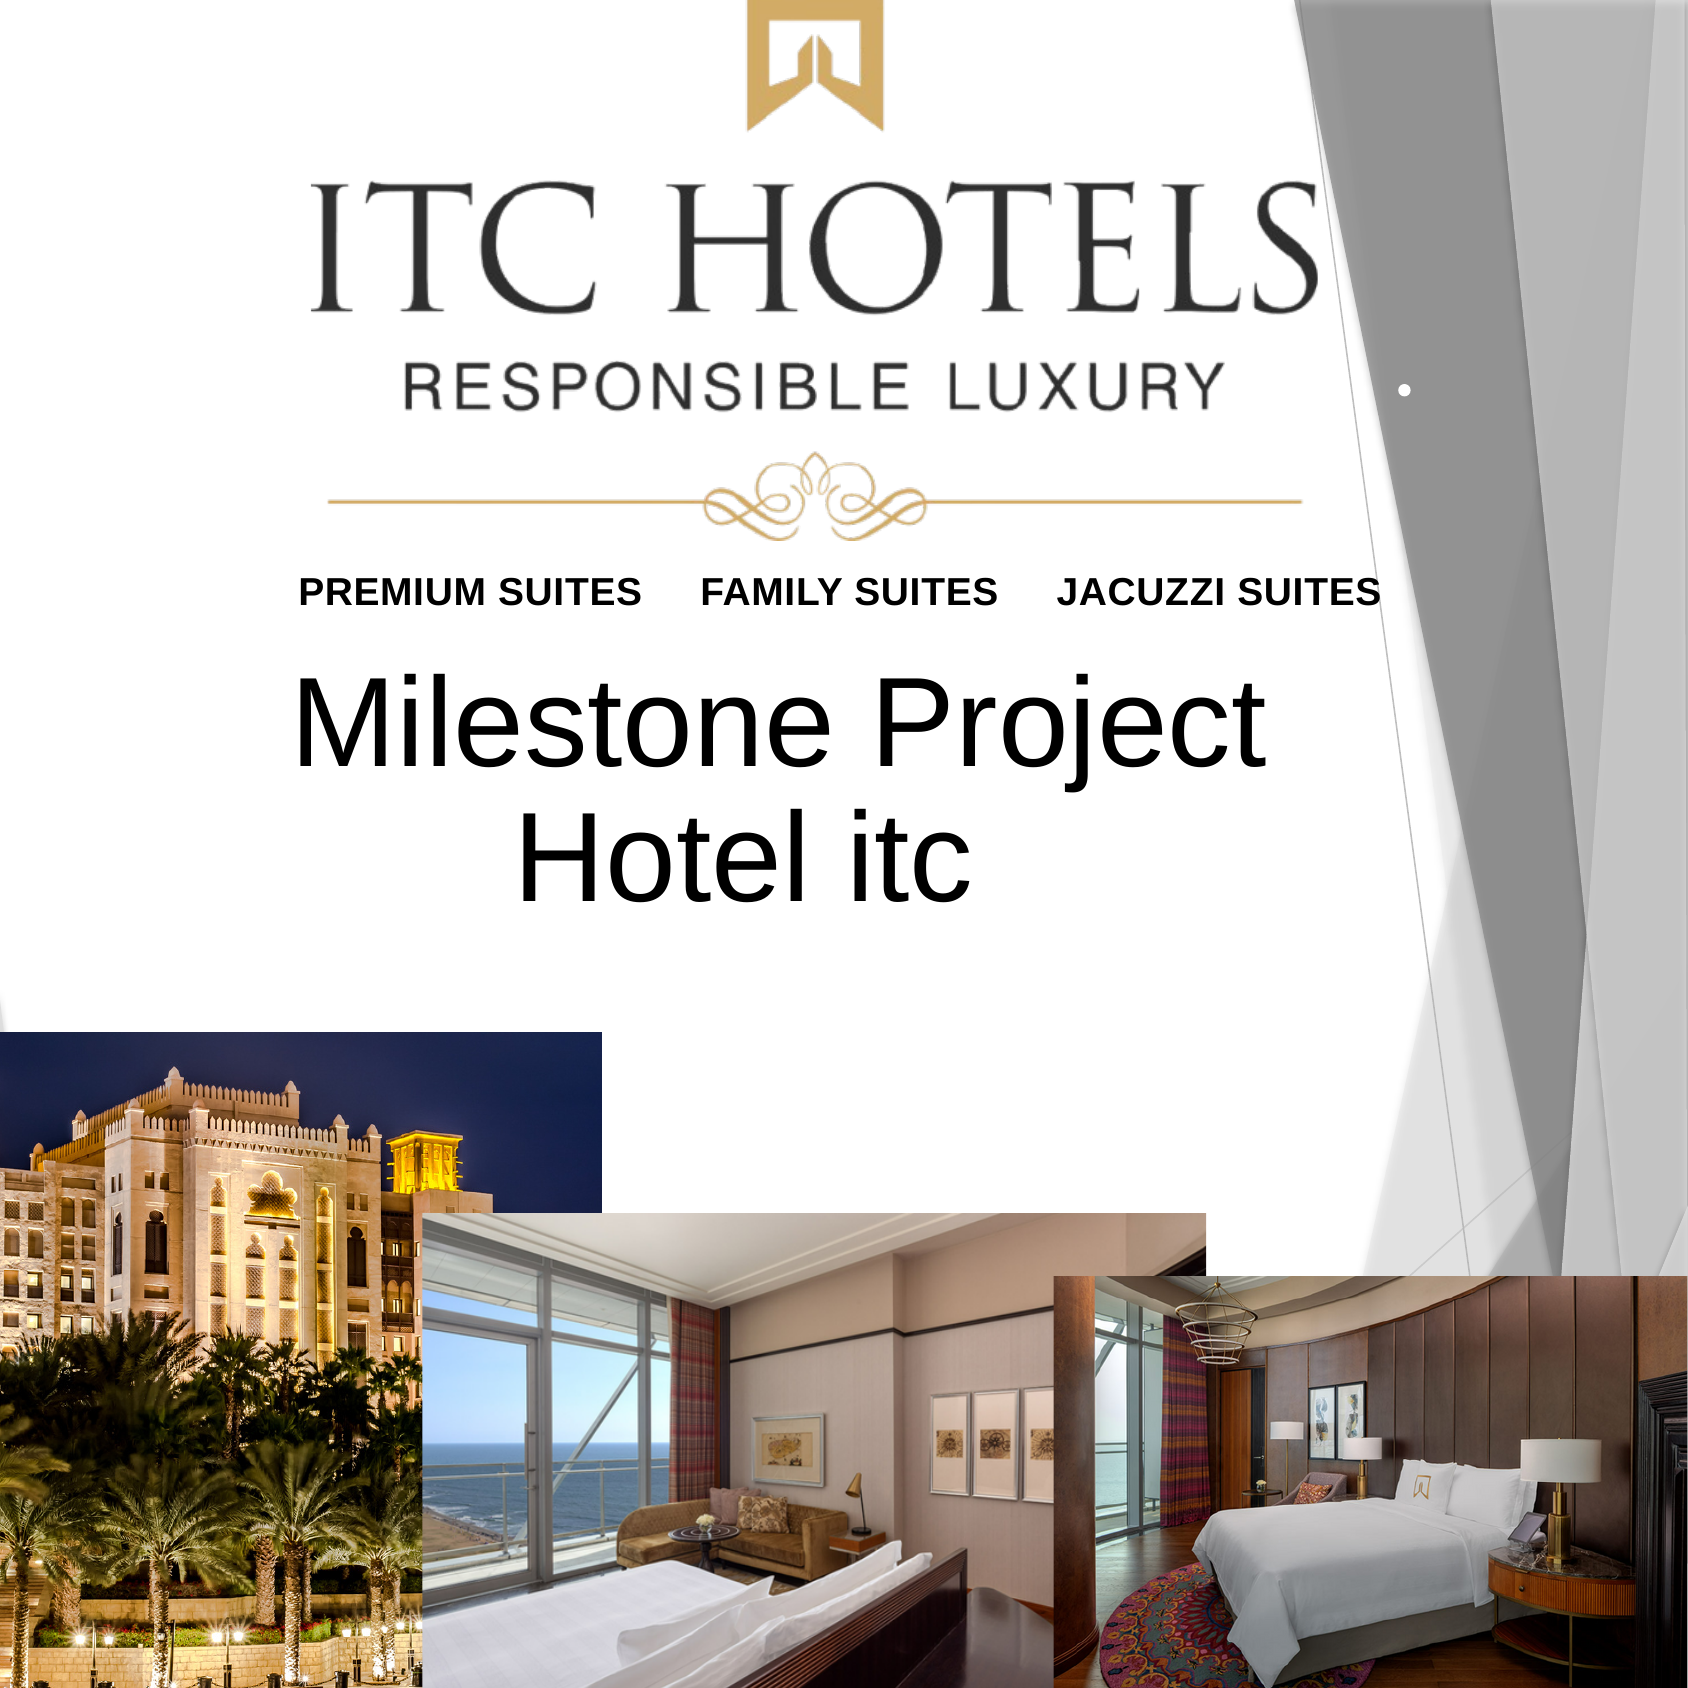

PREMIUM SUITES     FAMILY SUITES     JACUZZI SUITES
Milestone Project Hotel itc